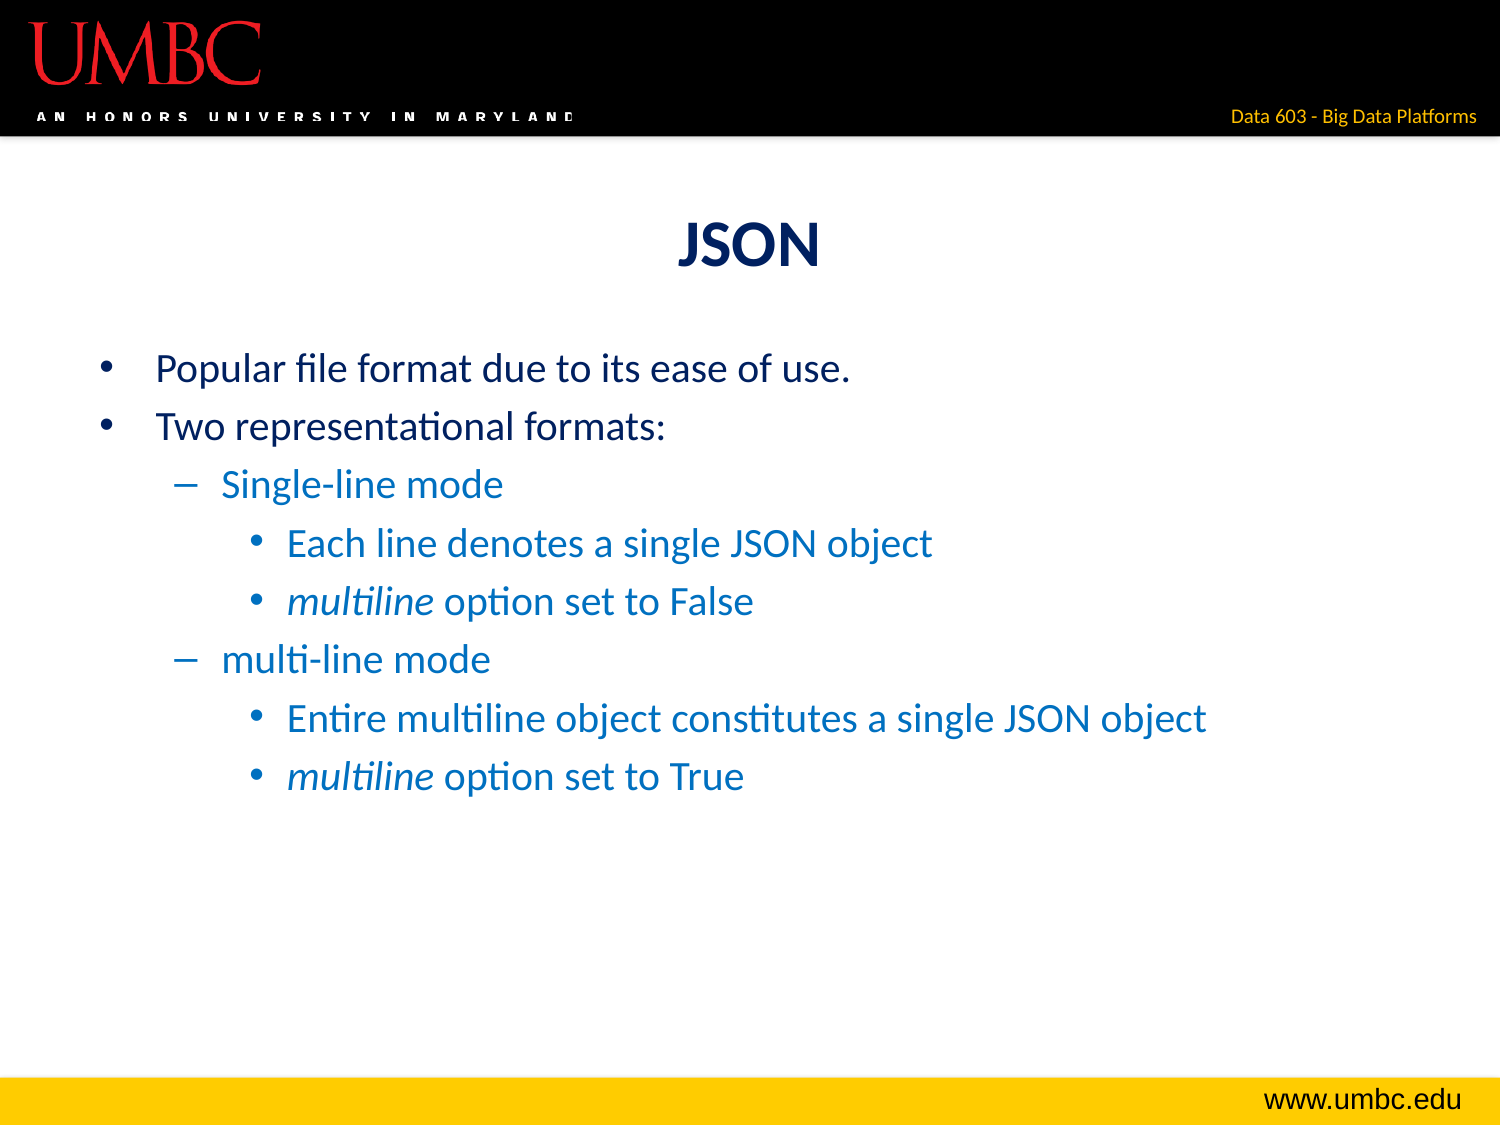

# JSON
Popular file format due to its ease of use.
Two representational formats:
Single-line mode
Each line denotes a single JSON object
multiline option set to False
multi-line mode
Entire multiline object constitutes a single JSON object
multiline option set to True